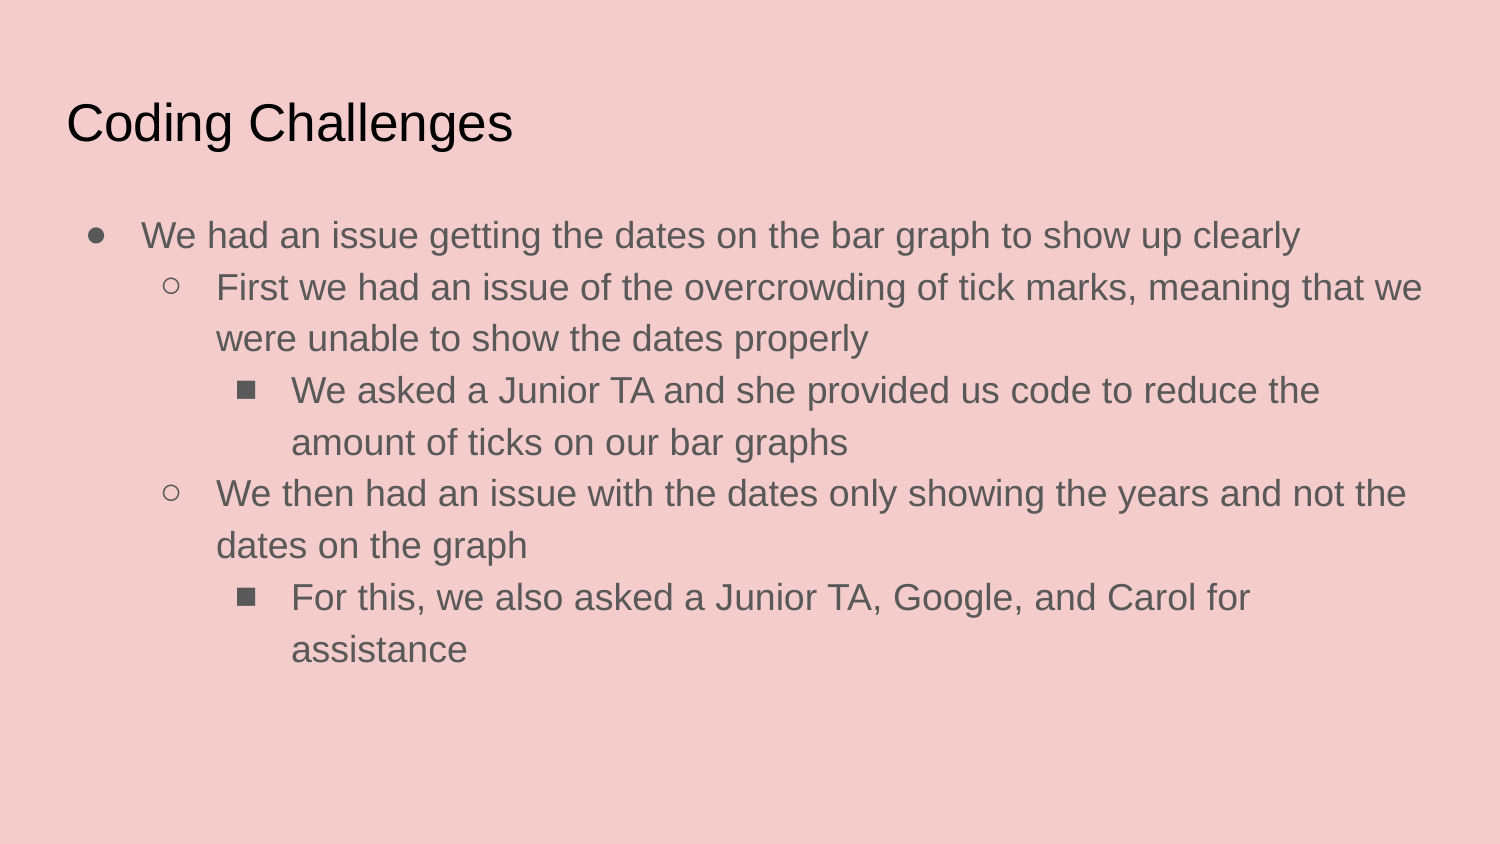

# Coding Challenges
We had an issue getting the dates on the bar graph to show up clearly
First we had an issue of the overcrowding of tick marks, meaning that we were unable to show the dates properly
We asked a Junior TA and she provided us code to reduce the amount of ticks on our bar graphs
We then had an issue with the dates only showing the years and not the dates on the graph
For this, we also asked a Junior TA, Google, and Carol for assistance